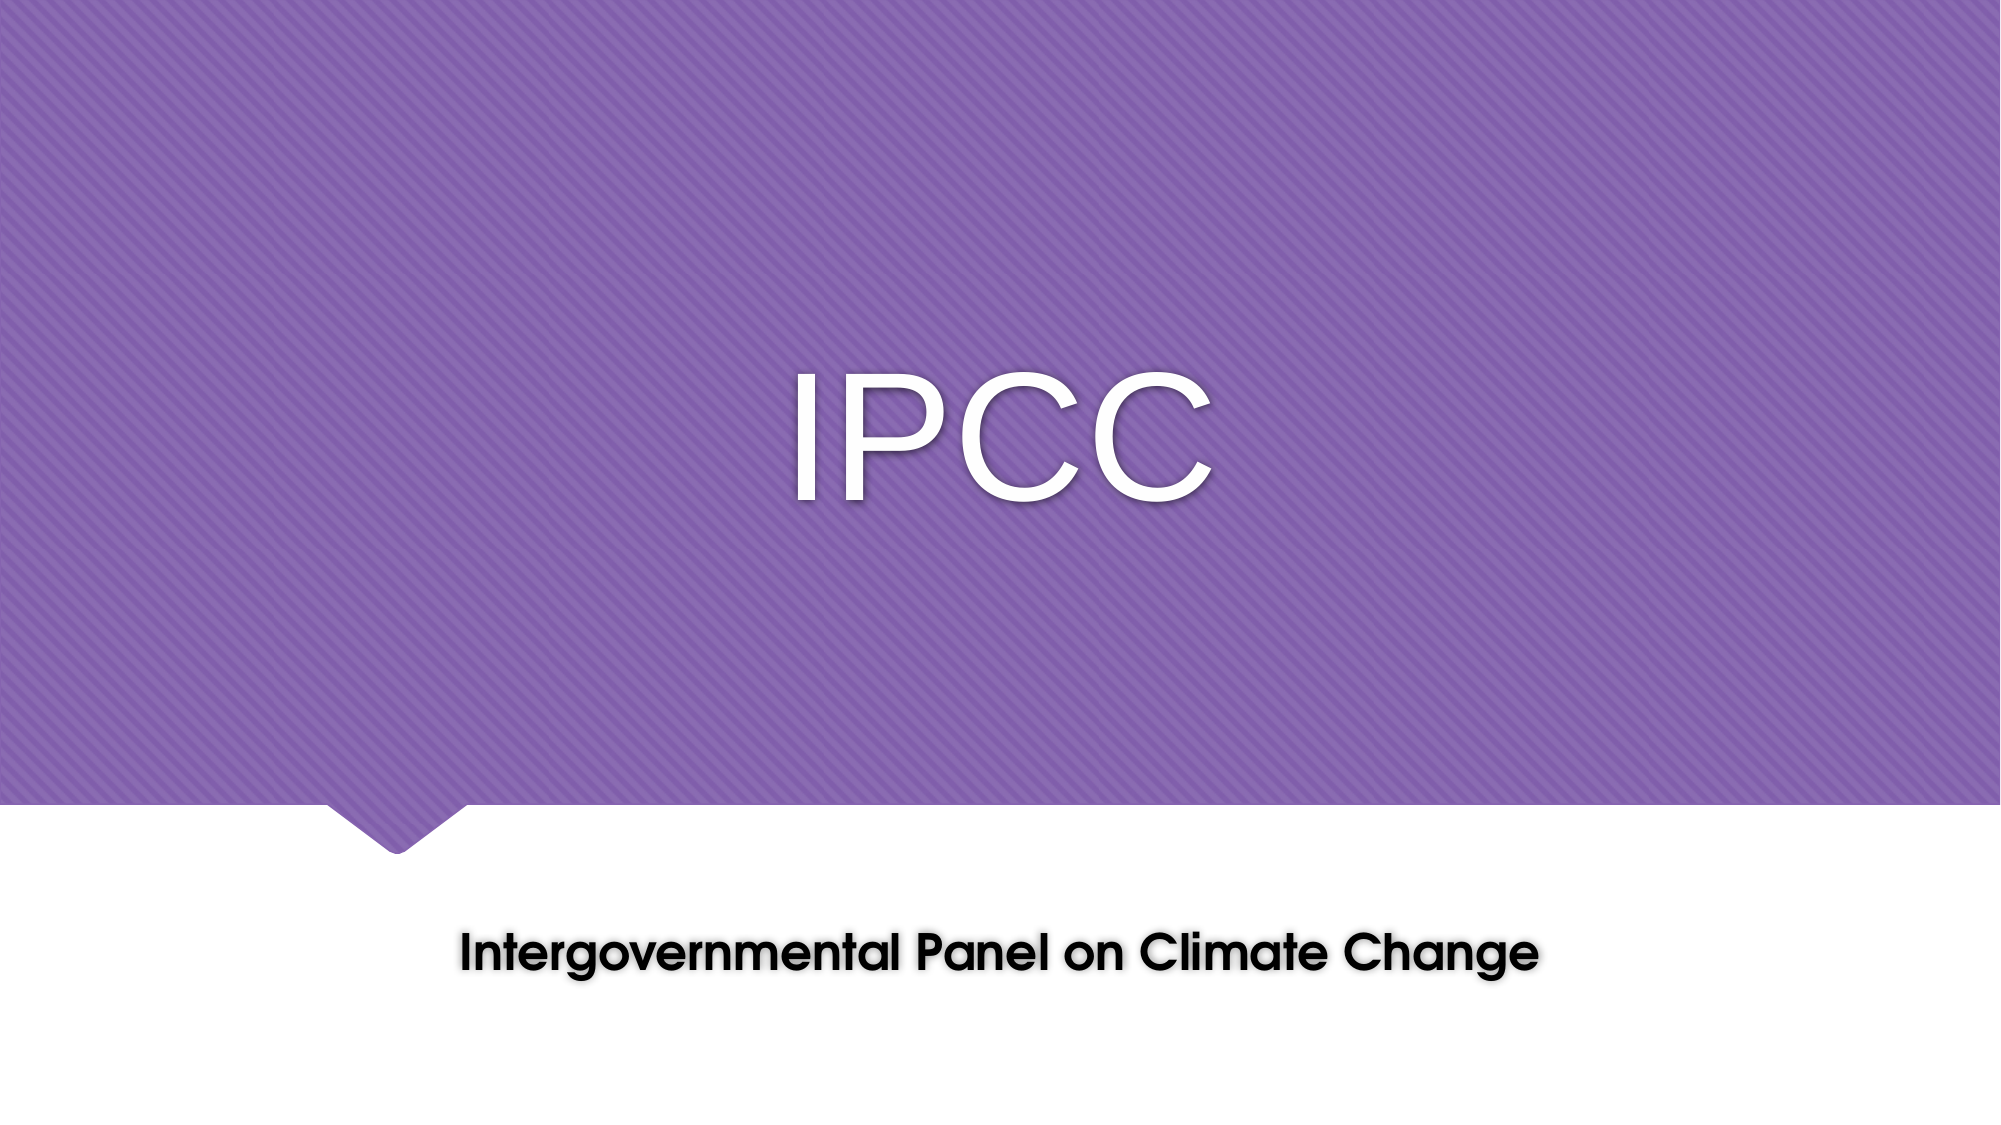

# IPCC
Intergovernmental Panel on Climate Change